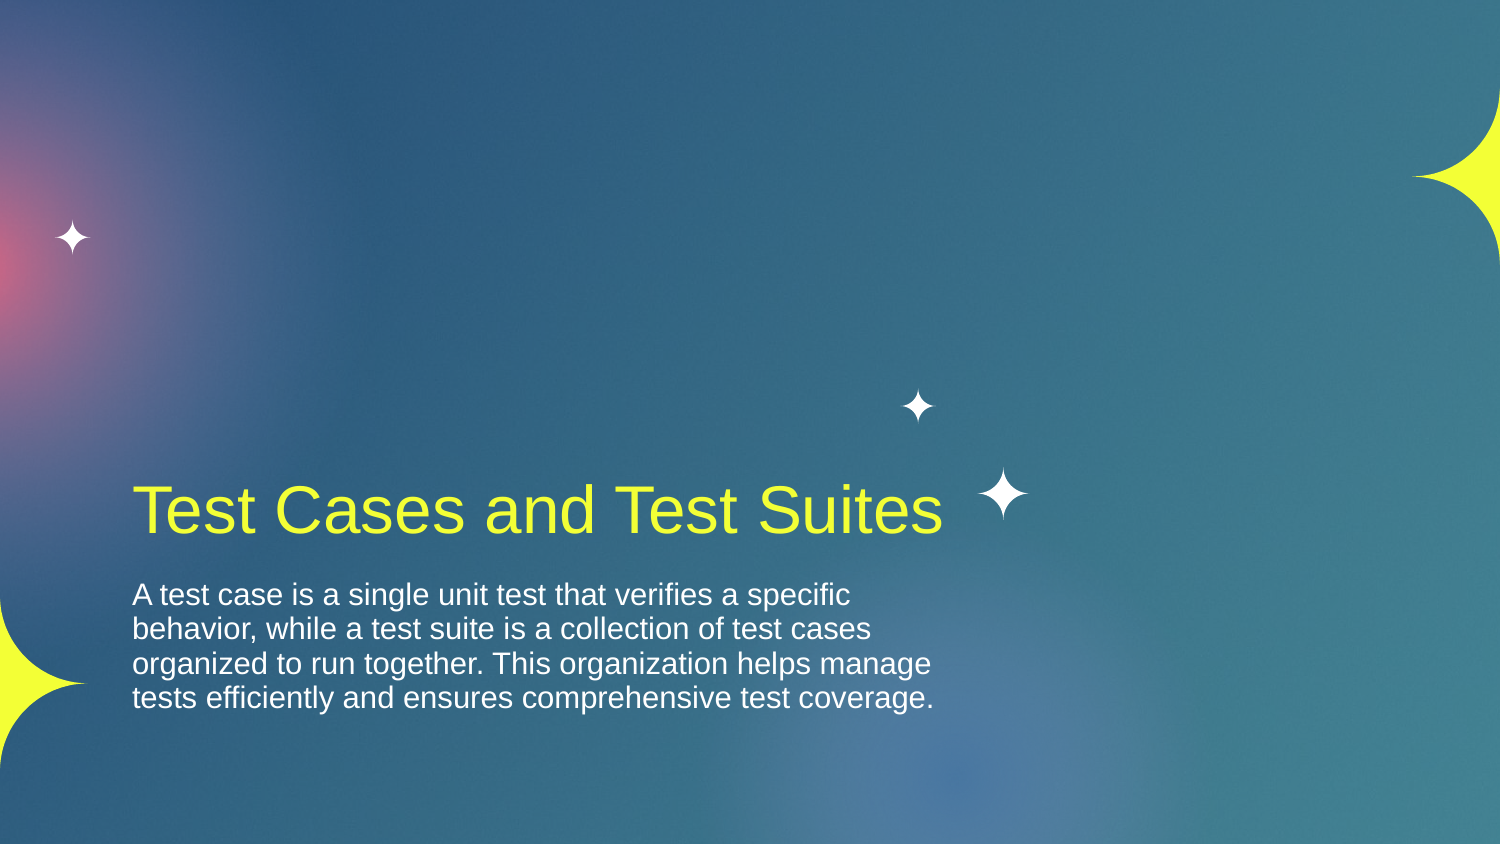

# Test Cases and Test Suites
A test case is a single unit test that verifies a specific behavior, while a test suite is a collection of test cases organized to run together. This organization helps manage tests efficiently and ensures comprehensive test coverage.